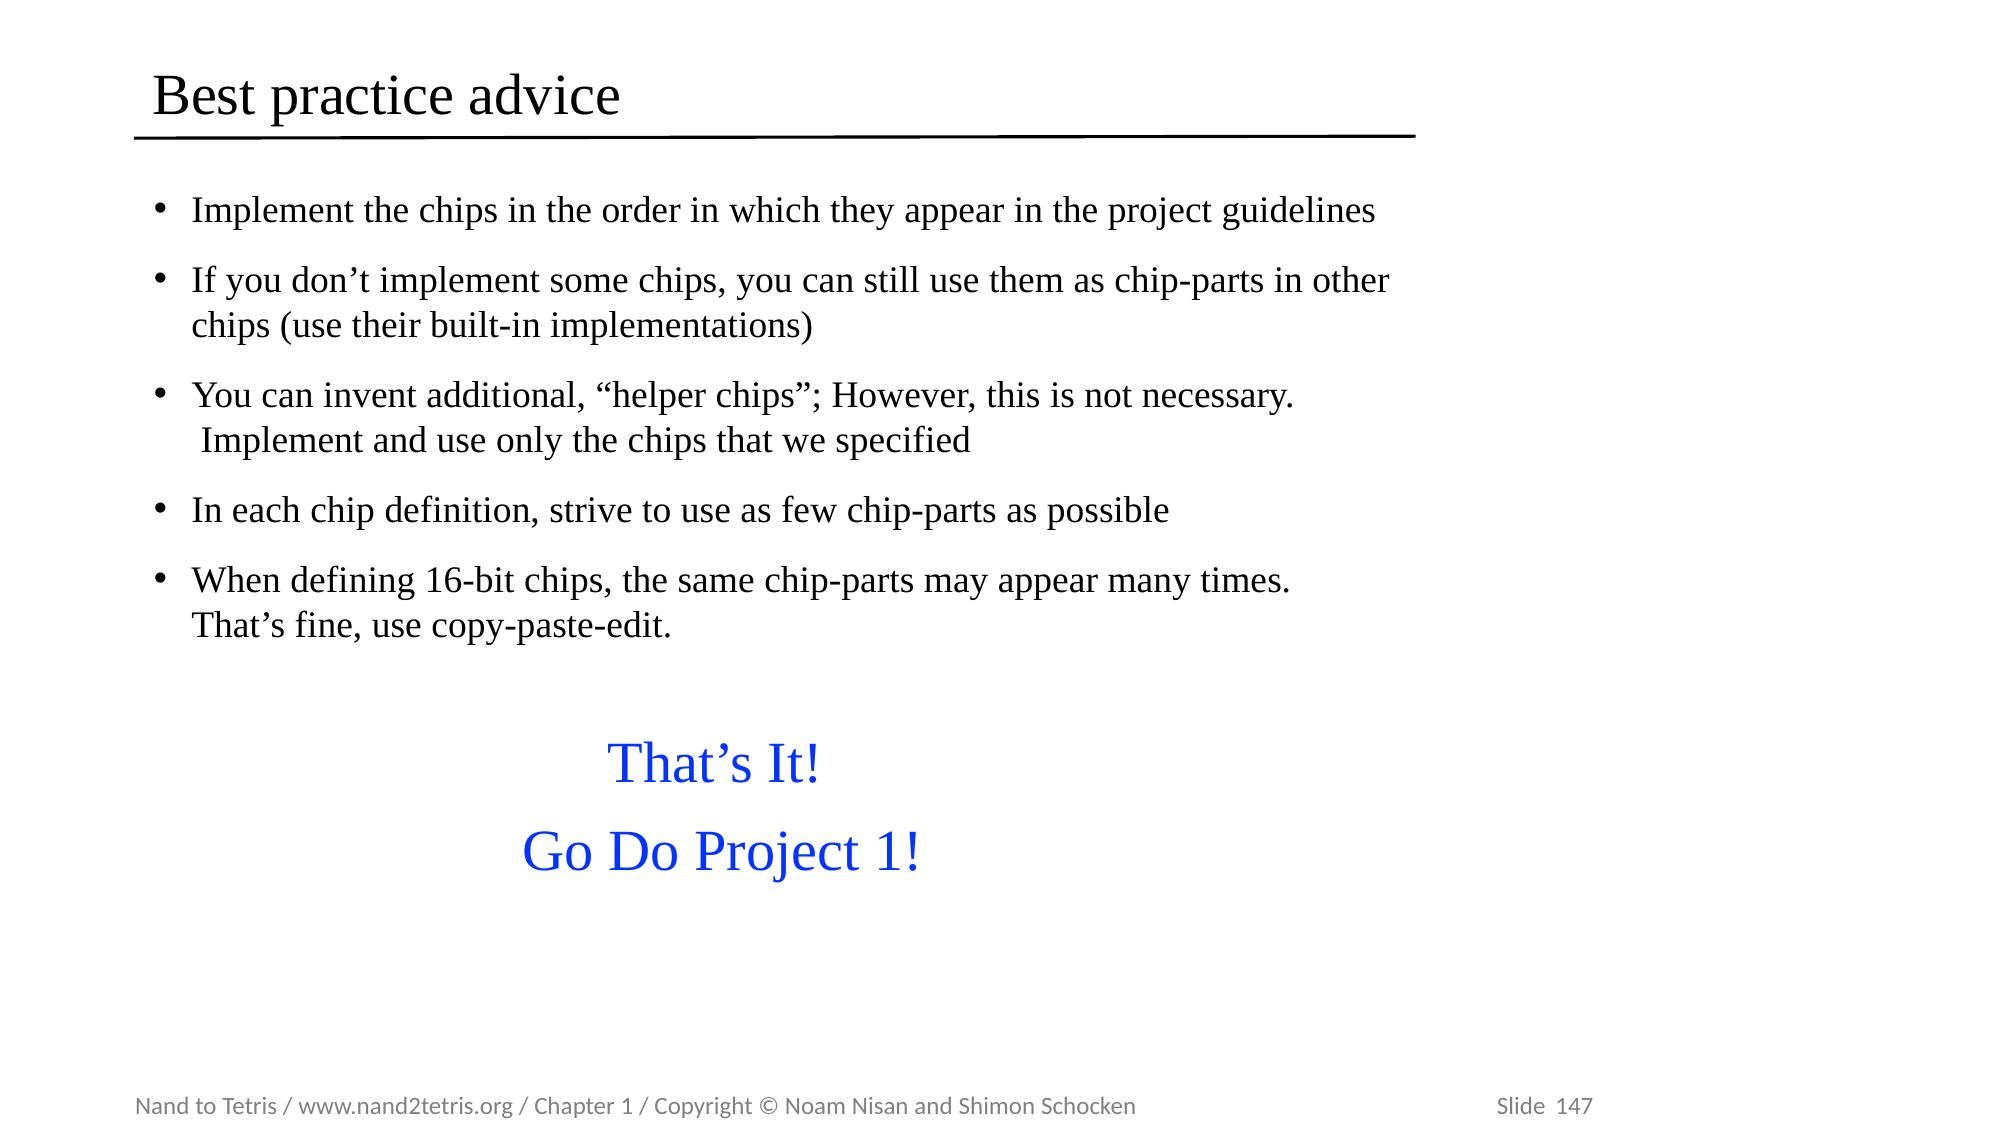

# Best practice advice
Implement the chips in the order in which they appear in the project guidelines
If you don’t implement some chips, you can still use them as chip-parts in other chips (use their built-in implementations)
You can invent additional, “helper chips”; However, this is not necessary.
 Implement and use only the chips that we specified
In each chip definition, strive to use as few chip-parts as possible
When defining 16-bit chips, the same chip-parts may appear many times.
That’s fine, use copy-paste-edit.
That’s It!
 Go Do Project 1!